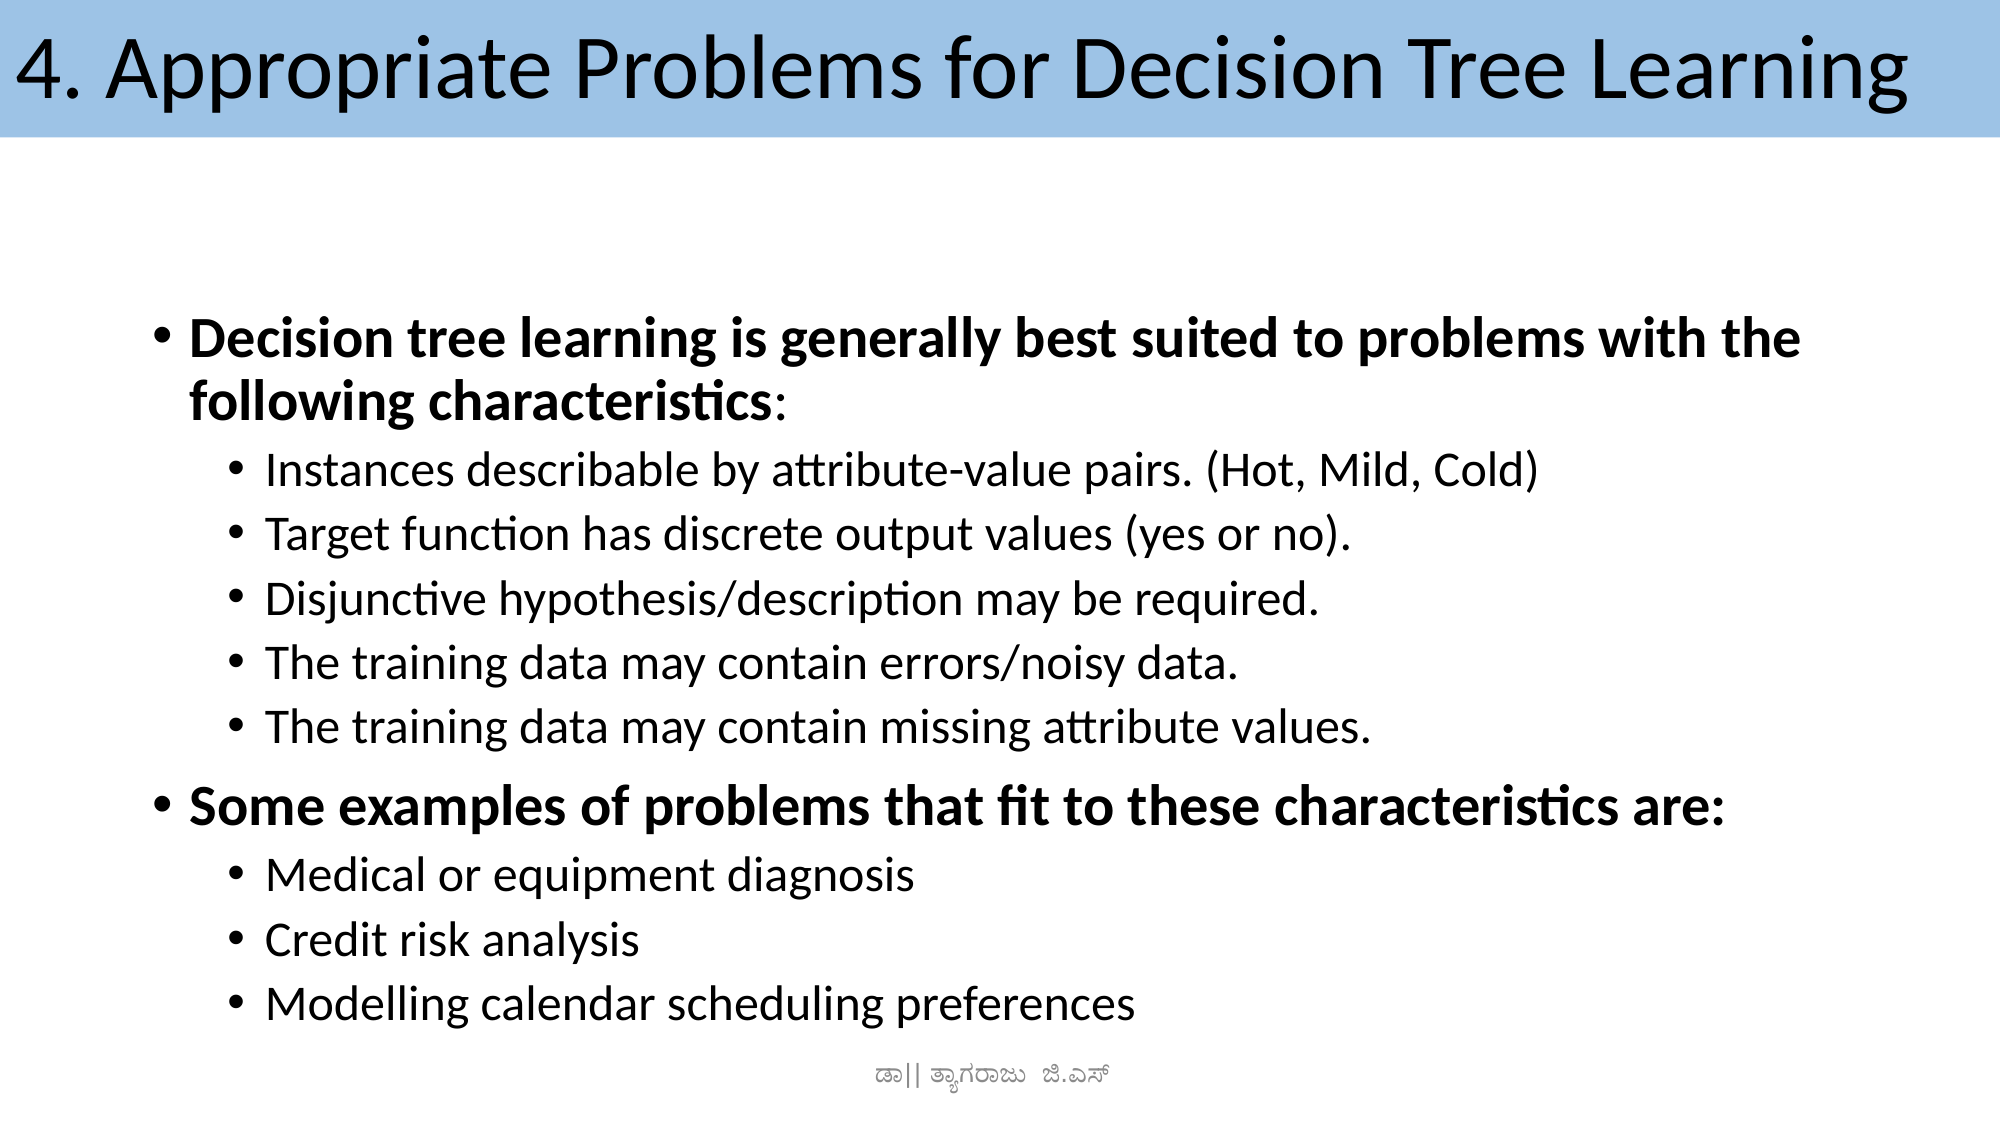

# 4. Appropriate Problems for Decision Tree Learning
Decision tree learning is generally best suited to problems with the following characteristics:
Instances describable by attribute-value pairs. (Hot, Mild, Cold)
Target function has discrete output values (yes or no).
Disjunctive hypothesis/description may be required.
The training data may contain errors/noisy data.
The training data may contain missing attribute values.
Some examples of problems that ﬁt to these characteristics are:
Medical or equipment diagnosis
Credit risk analysis
Modelling calendar scheduling preferences
ಡಾ|| ತ್ಯಾಗರಾಜು  ಜಿ.ಎಸ್